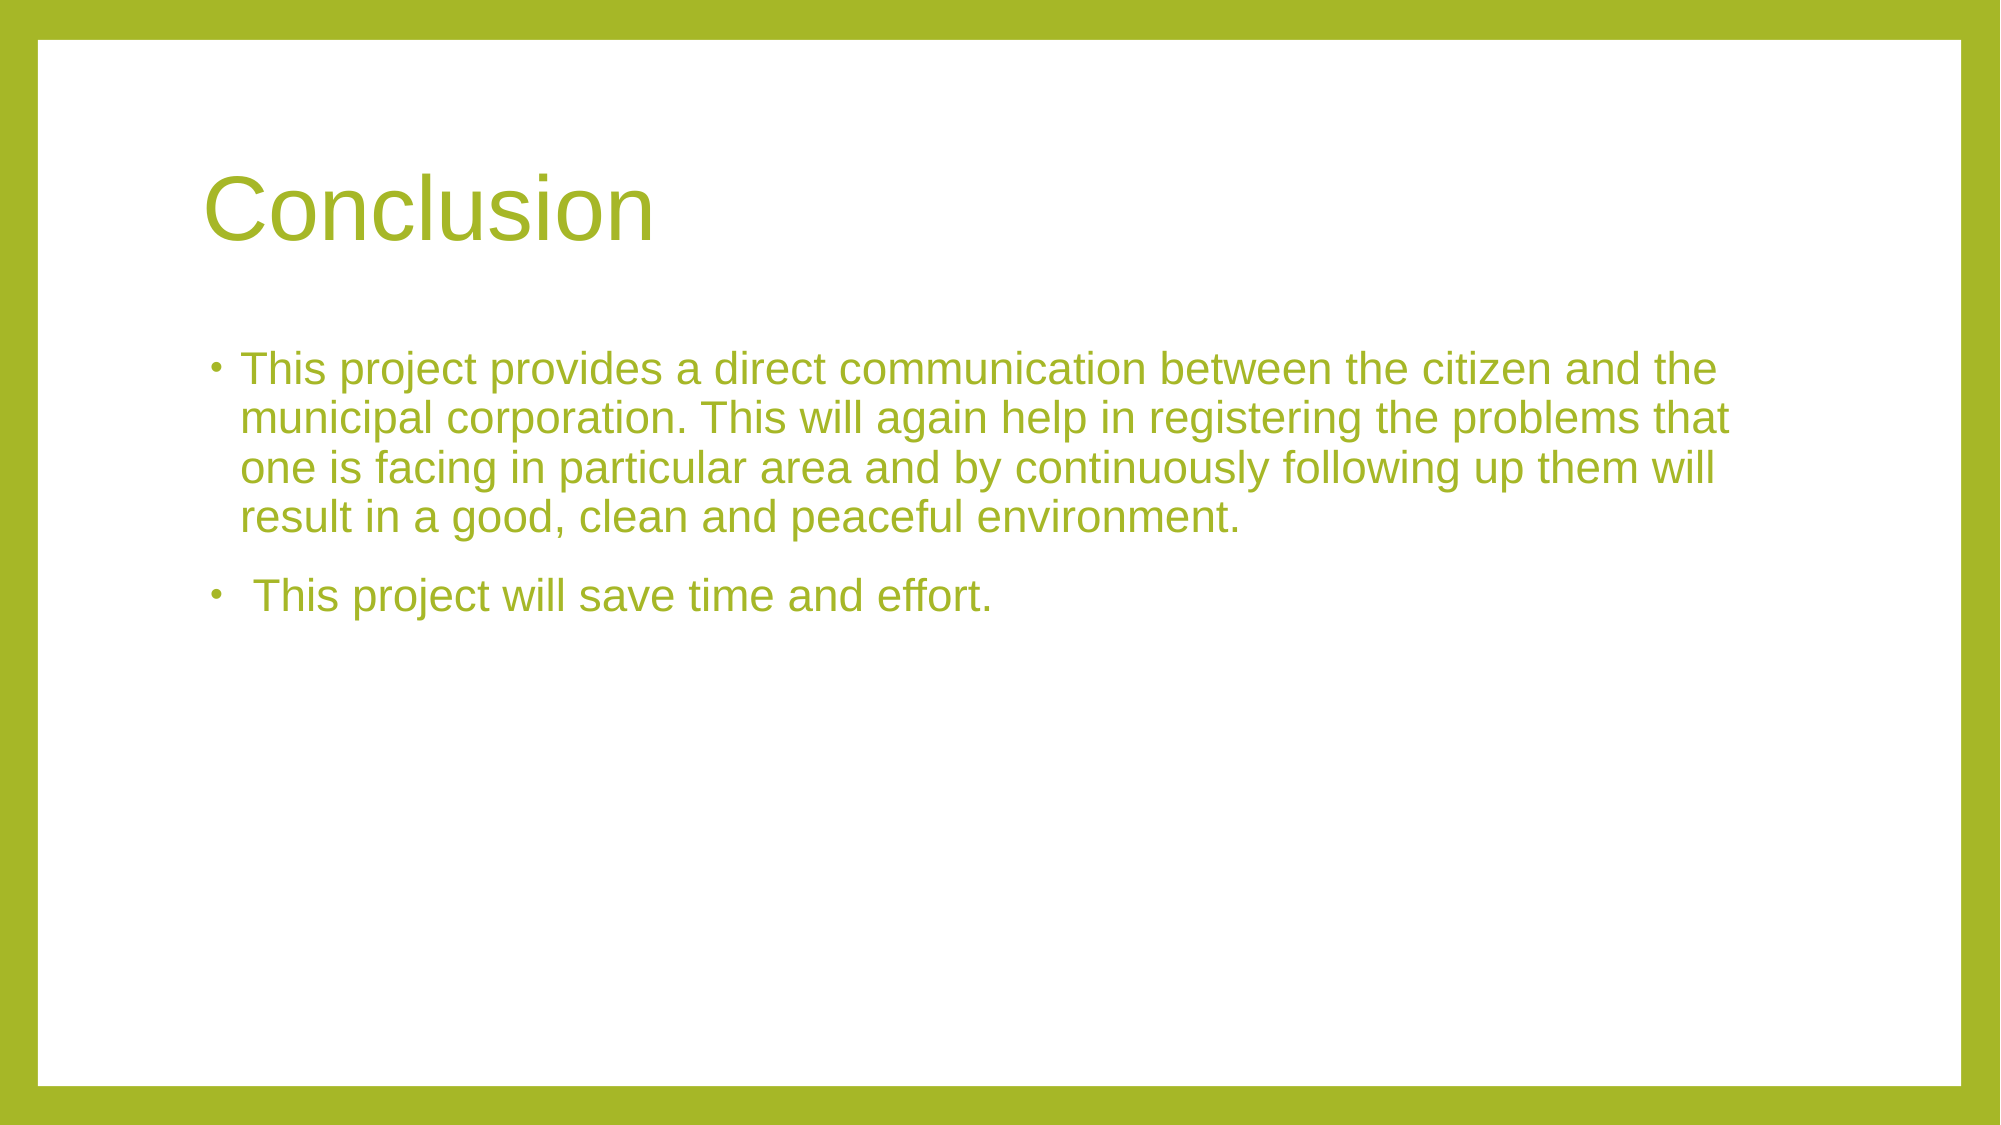

# Conclusion
This project provides a direct communication between the citizen and the municipal corporation. This will again help in registering the problems that one is facing in particular area and by continuously following up them will result in a good, clean and peaceful environment.
 This project will save time and effort.